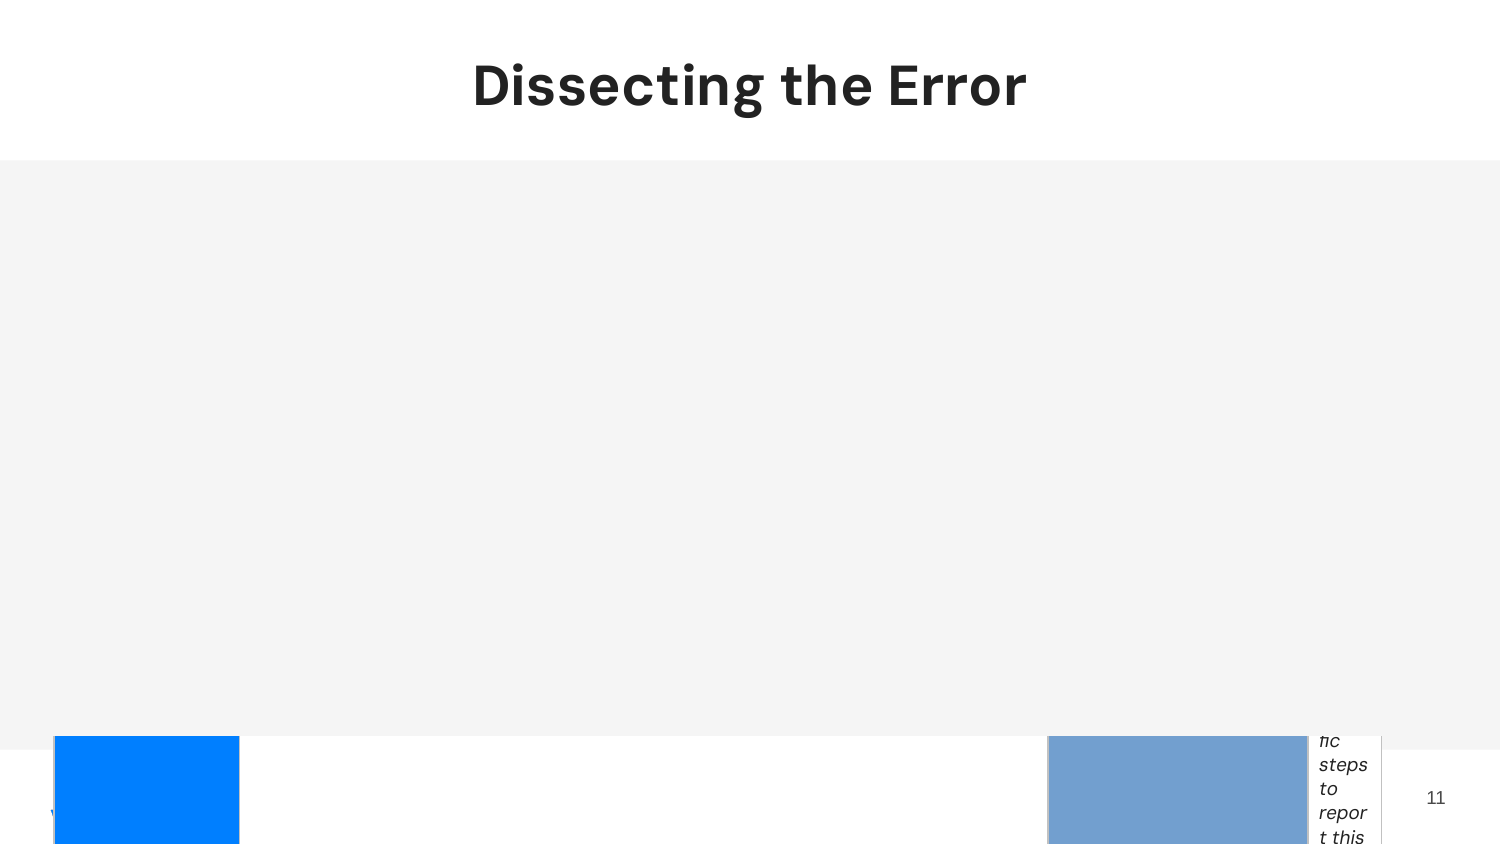

# Dissecting the Error

| Basic information | 2024-02-20T13:04:01+01:00: testchn-cap-testloc: |  |  |  |  |  |  |  |  |  |
| --- | --- | --- | --- | --- | --- | --- | --- | --- | --- | --- |
| Error code and statement | F\_JT0905: Log start positioning error F\_JZ1100. Capture job unable to locate file sequence 164020 for resetlogs\_id 1139073335 in thread 1 which corresponds to hvrinit time 2024-02-17 00:22:02. |  |  |  |  | HVR did not find the log file that it was supposed to read next. Error codes start with the F\_ prefix. |  |  |  |  |
| What steps preceded the error? | It first checked primary archive directory '/oracle/PUW/oraarch\_1' for files matching pattern 'PUWarch%t\_%s\_%r.dbf', but although 113 files matched, none were for sequence 164020. |  |  |  |  | HVR checked the log file in the archive location, where it should be present. |  |  |  |  |
| What may be the problem? How can it be solved? | Perhaps these archive log files have been purged by RMAN. The capture job requires that these files are restored (e.g. from tape); otherwise a new hvractivate is required (use option -i to rewind to specific capture time). In future this problem can be avoided by reconfiguring RMAN to keep these files for longer. |  |  |  |  | Oracle’s log manager may be misconfigured and removes logs while HVR is reading them. You either restore the missing logs, or reset capture time. |  |  |  |  |
| Technical Support How-To | [Not applicable to this specific Error Message] |  |  |  |  | If there are specific steps to report this error to Technical Support, they would be displayed here. |  |  |  |  |

11